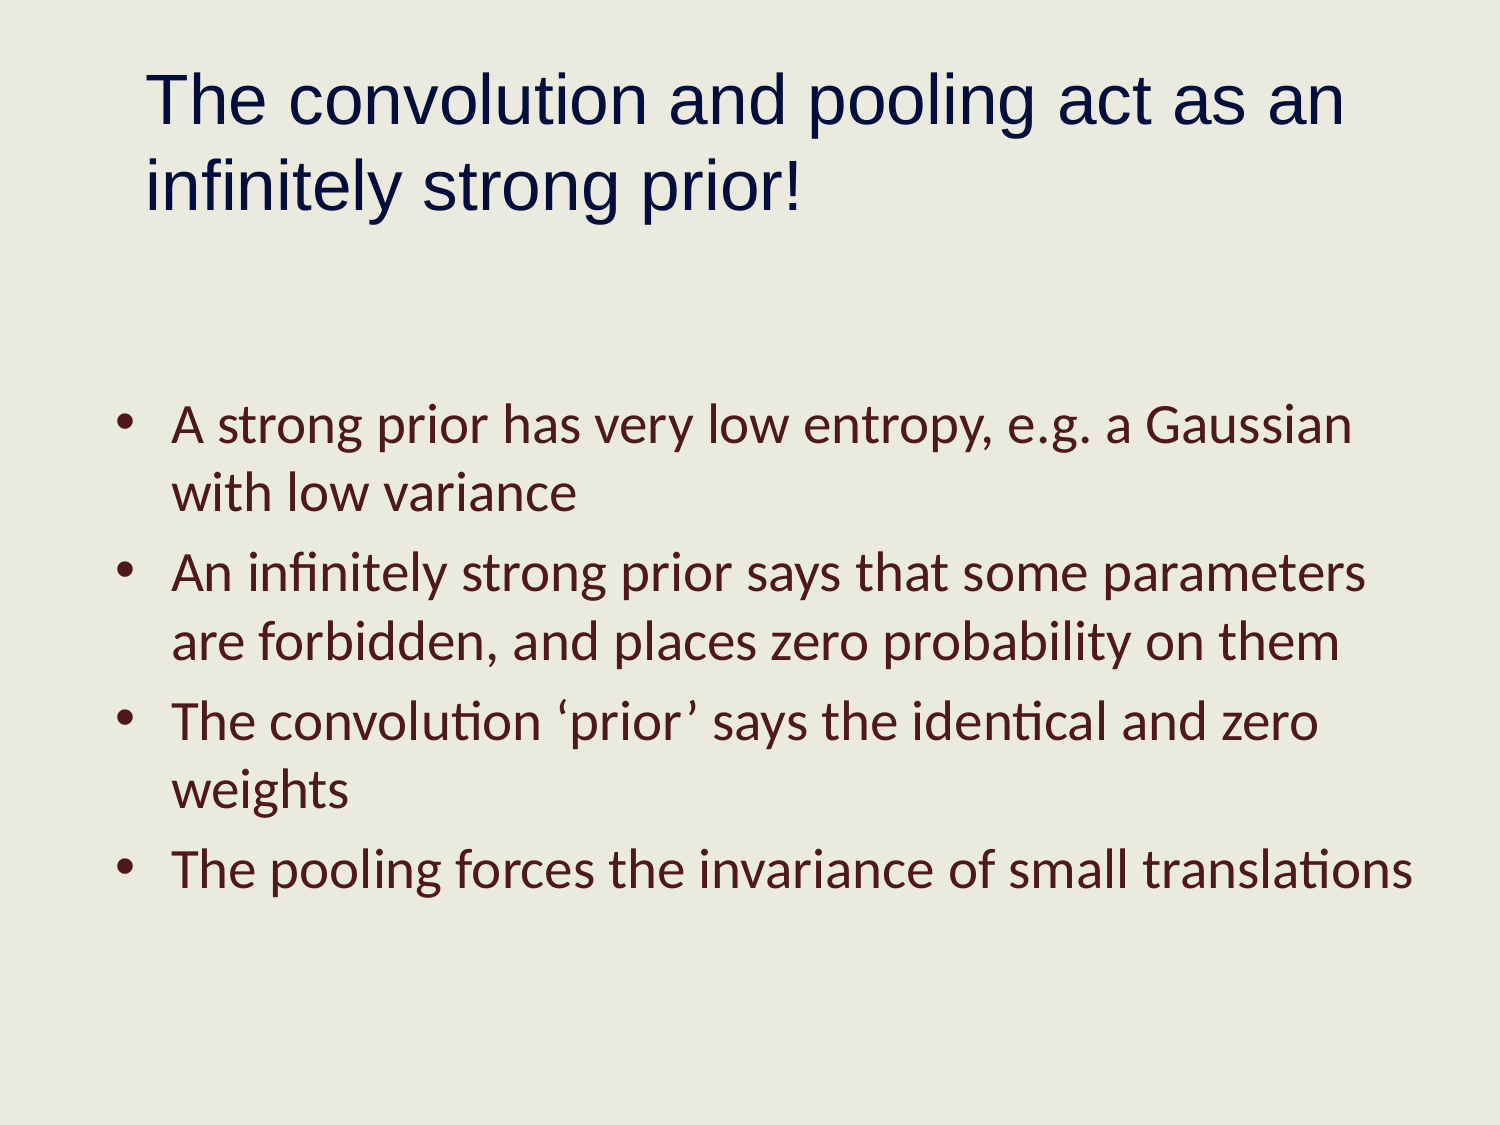

# The convolution and pooling act as an infinitely strong prior!

A strong prior has very low entropy, e.g. a Gaussian with low variance
An infinitely strong prior says that some parameters are forbidden, and places zero probability on them
The convolution ‘prior’ says the identical and zero weights
The pooling forces the invariance of small translations